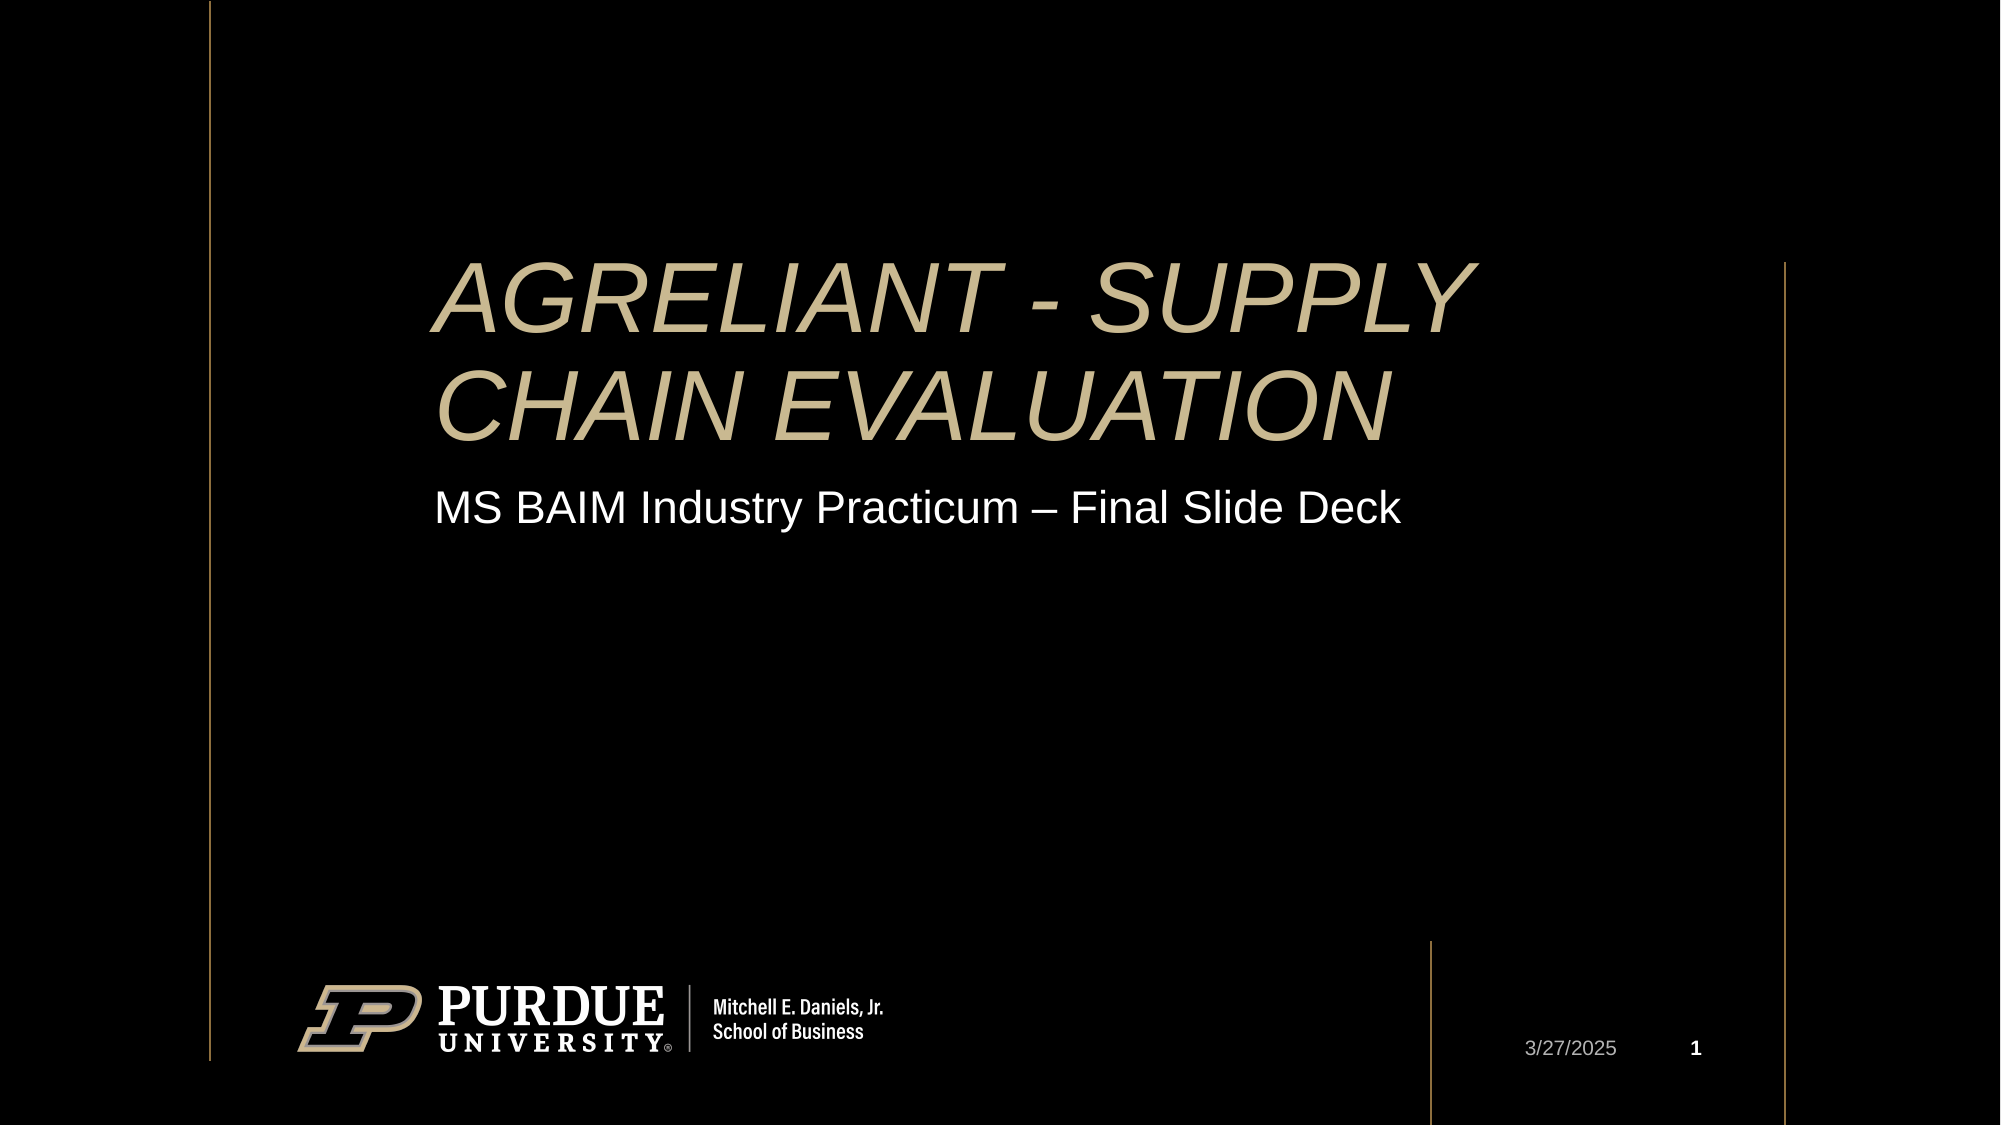

# Agreliant - supply chain evaluation
MS BAIM Industry Practicum – Final Slide Deck
1
3/27/2025